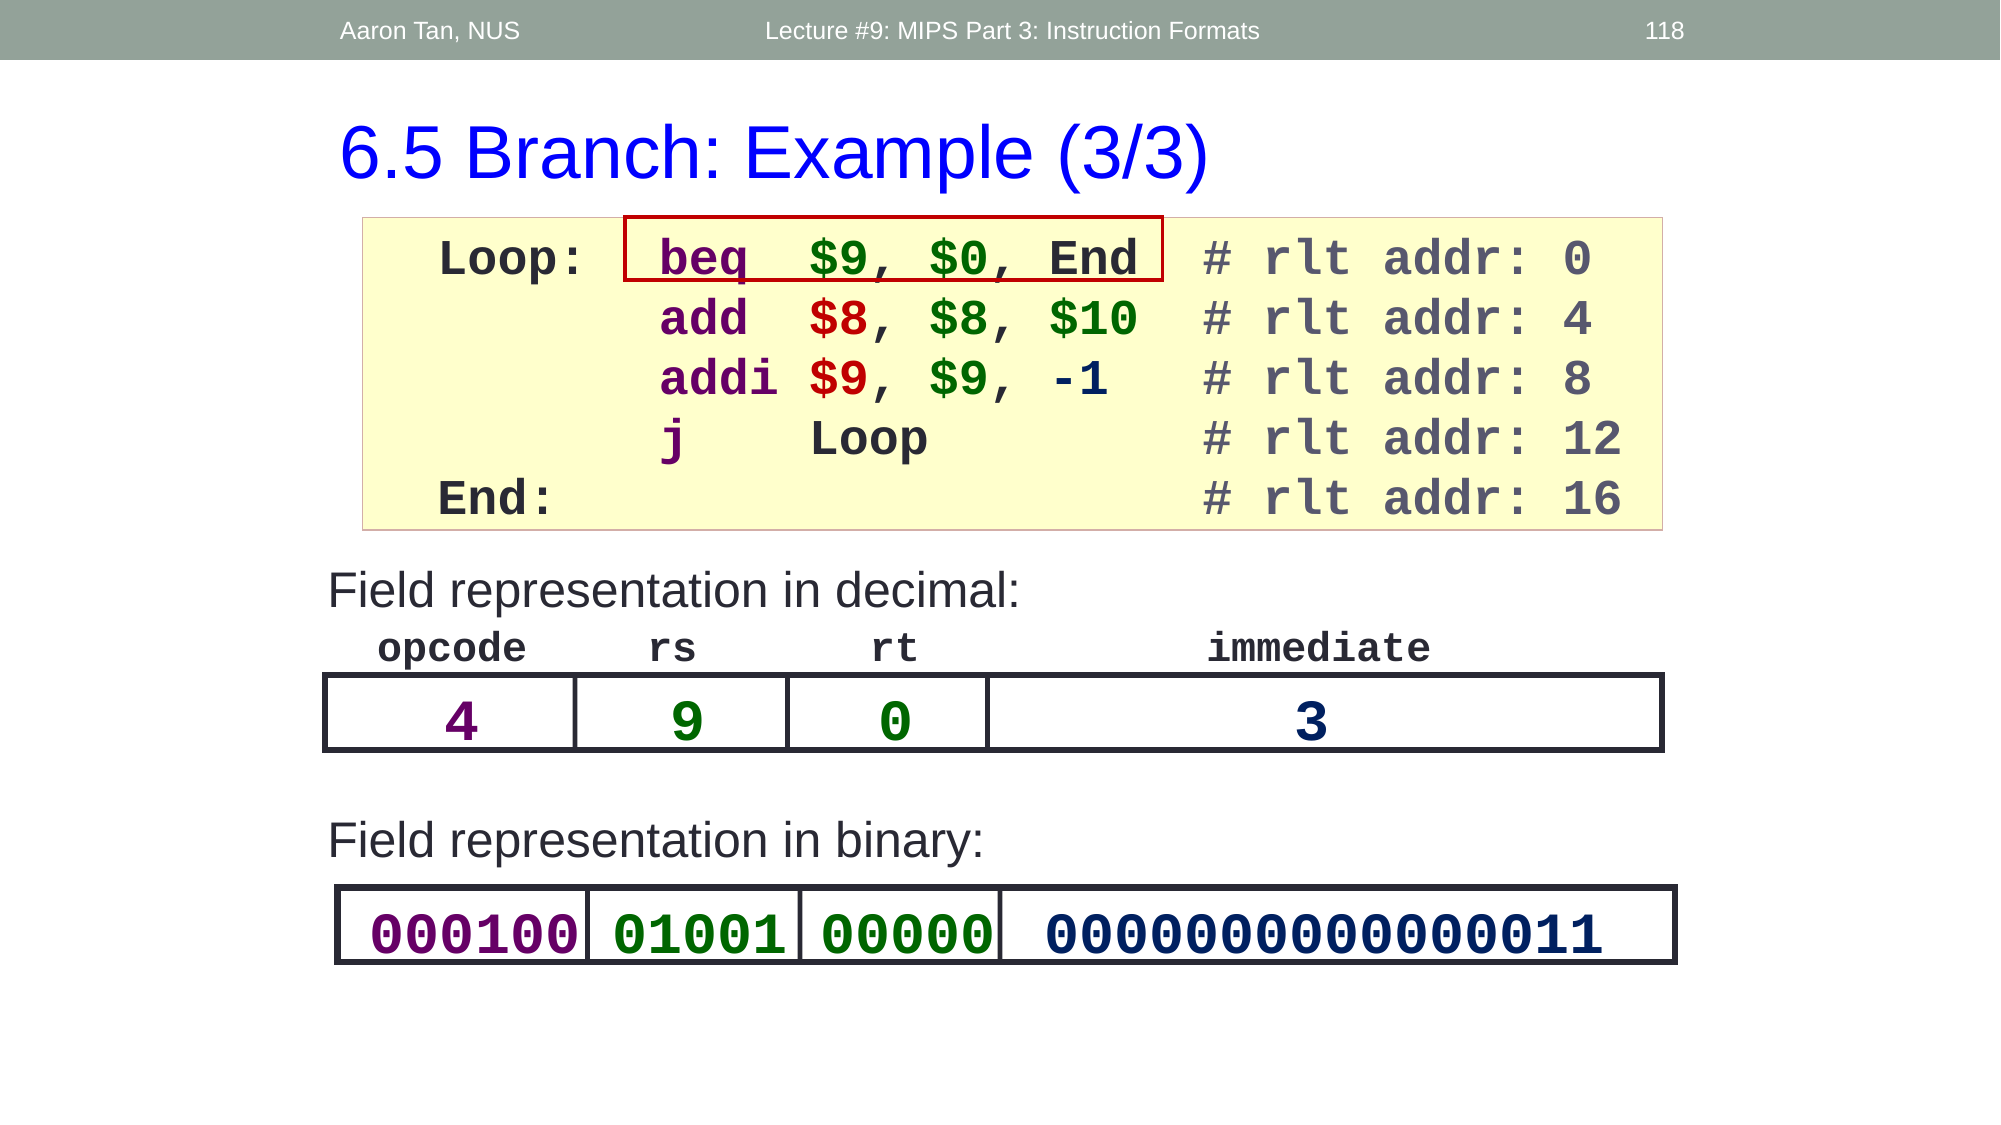

Aaron Tan, NUS
Lecture #9: MIPS Part 3: Instruction Formats
118
6.5 Branch: Example (3/3)
  Loop:	beq  $9, $0, End 	# rlt addr: 0
     	add  $8, $8, $10 	# rlt addr: 4
     	addi $9, $9, -1  	# rlt addr: 8
    	j    Loop	# rlt addr: 12
  End:	                 	# rlt addr: 16

Field representation in decimal:
opcode
rs
rt
immediate

4
9
0
3

Field representation in binary:

000100
01001
00000
0000000000000011